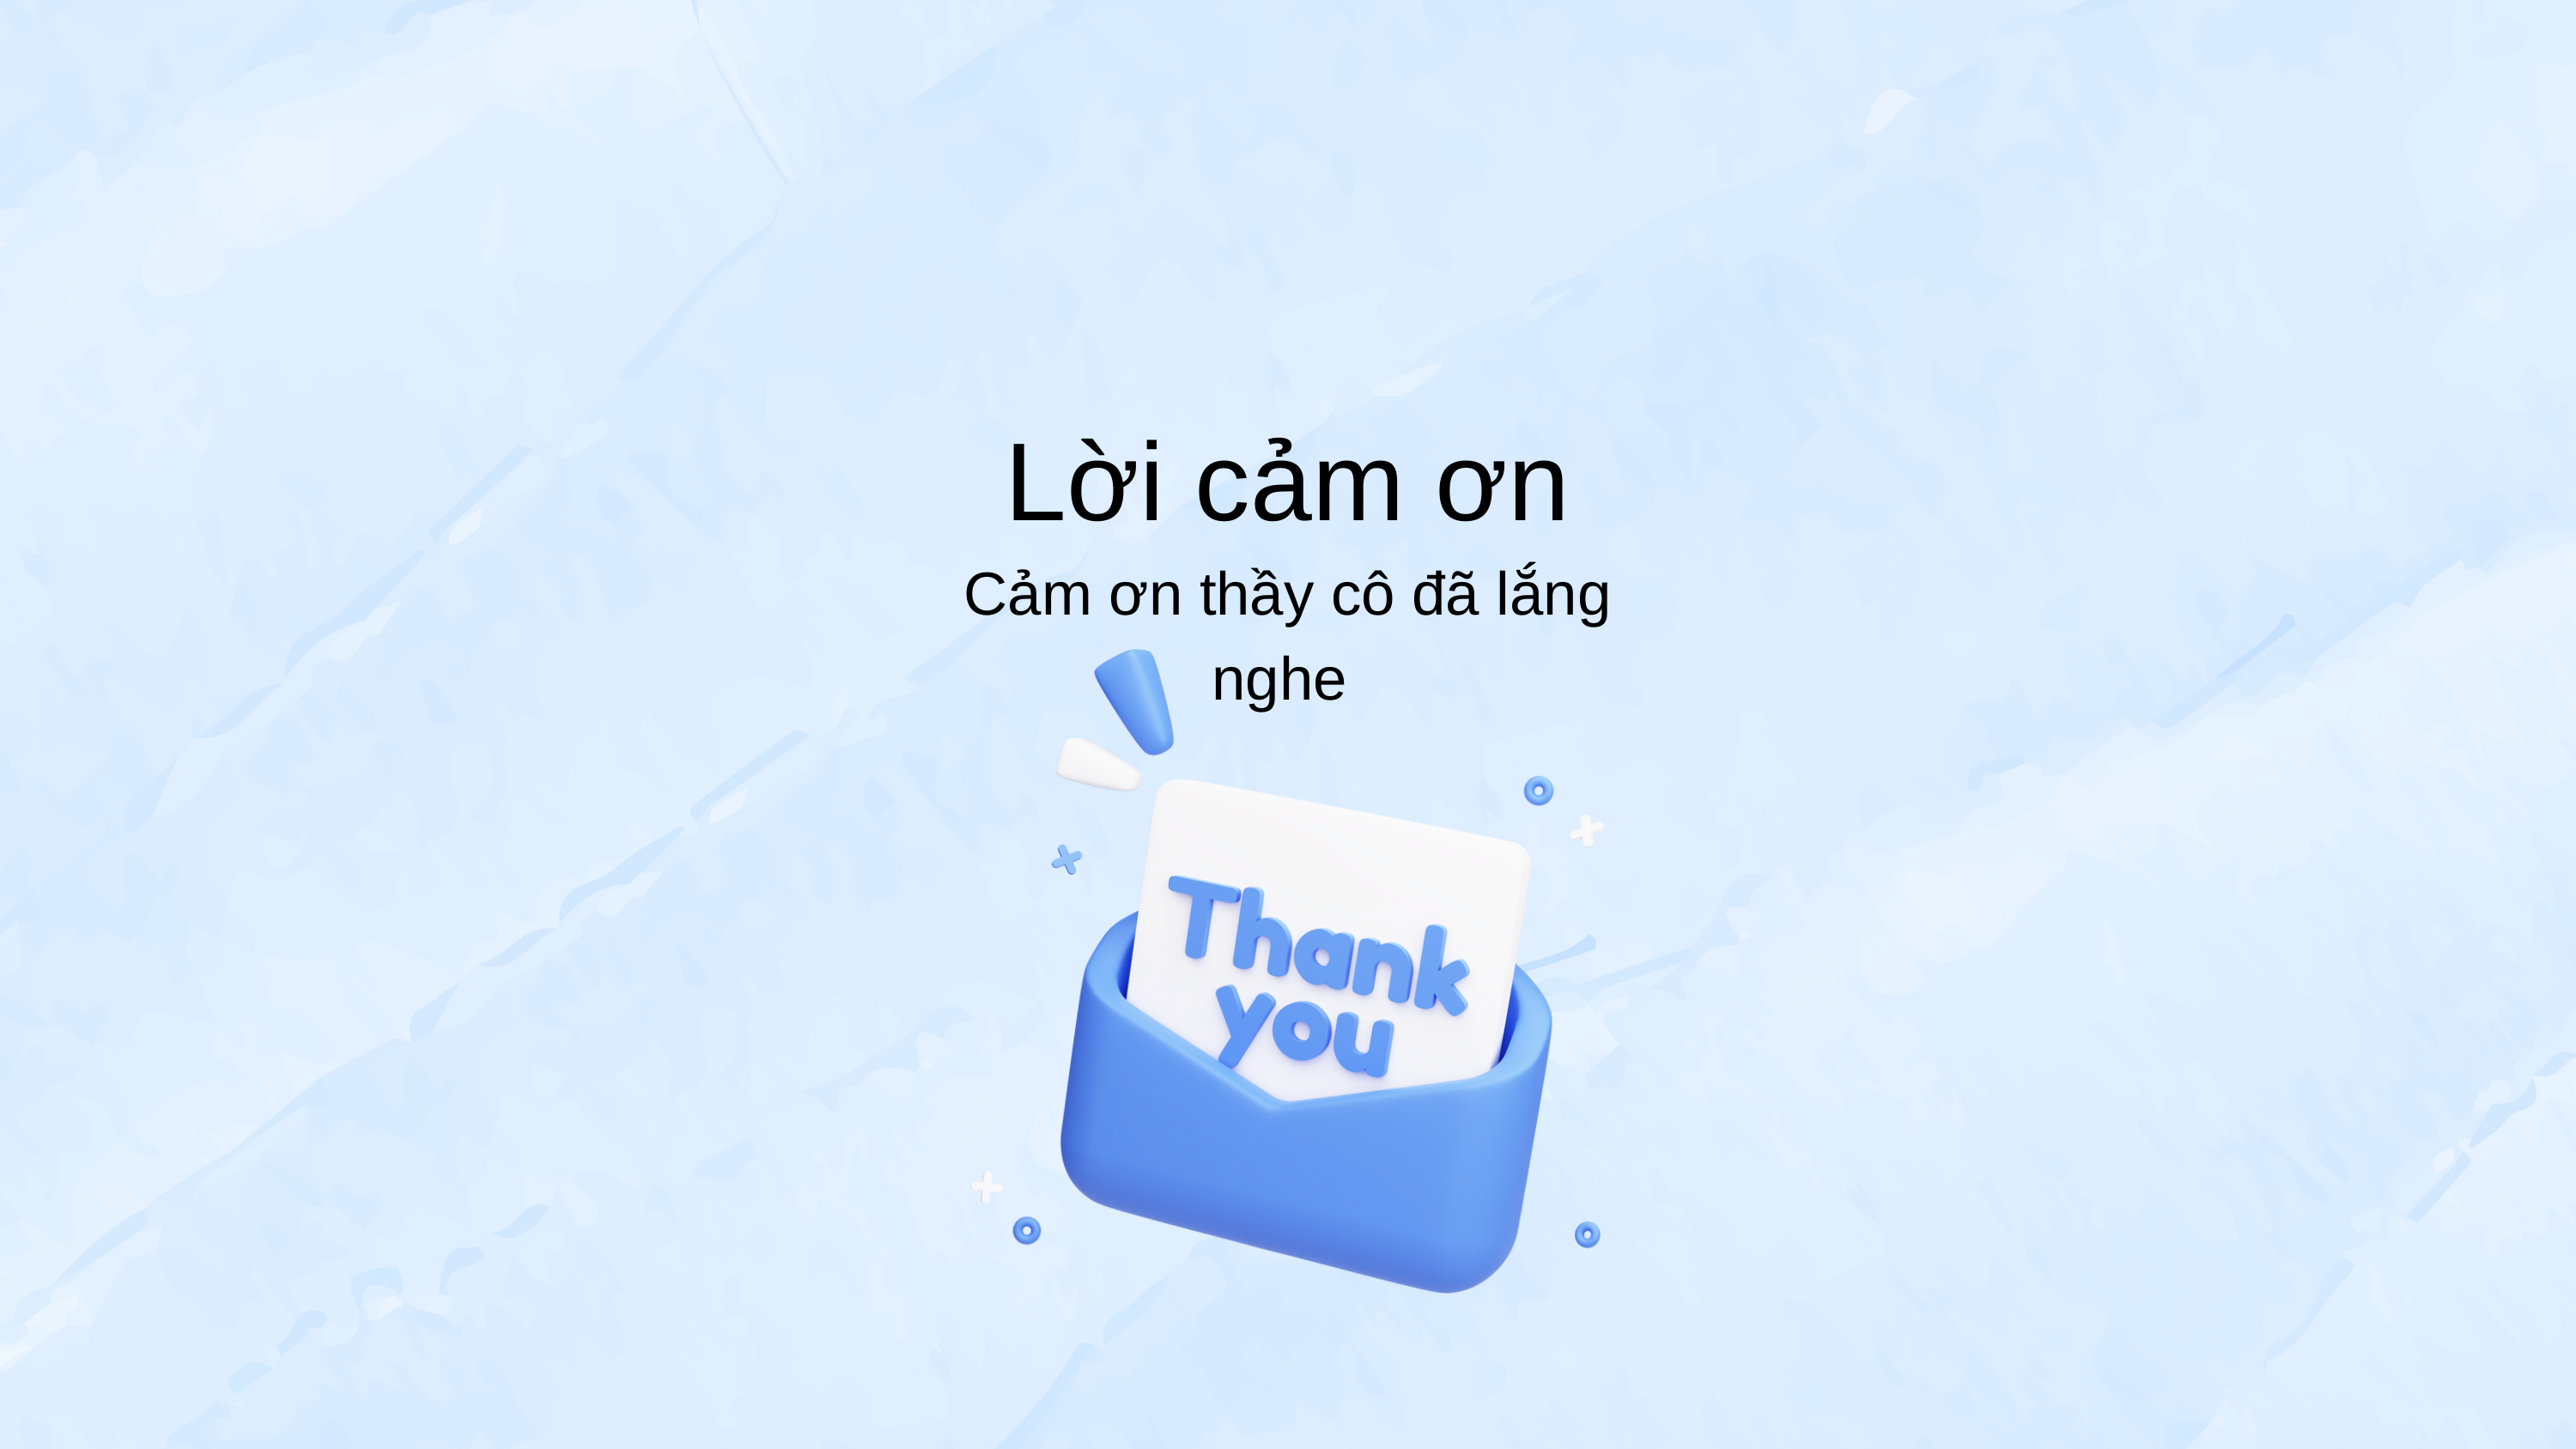

Lời cảm ơn
Cảm ơn thầy cô đã lắng nghe